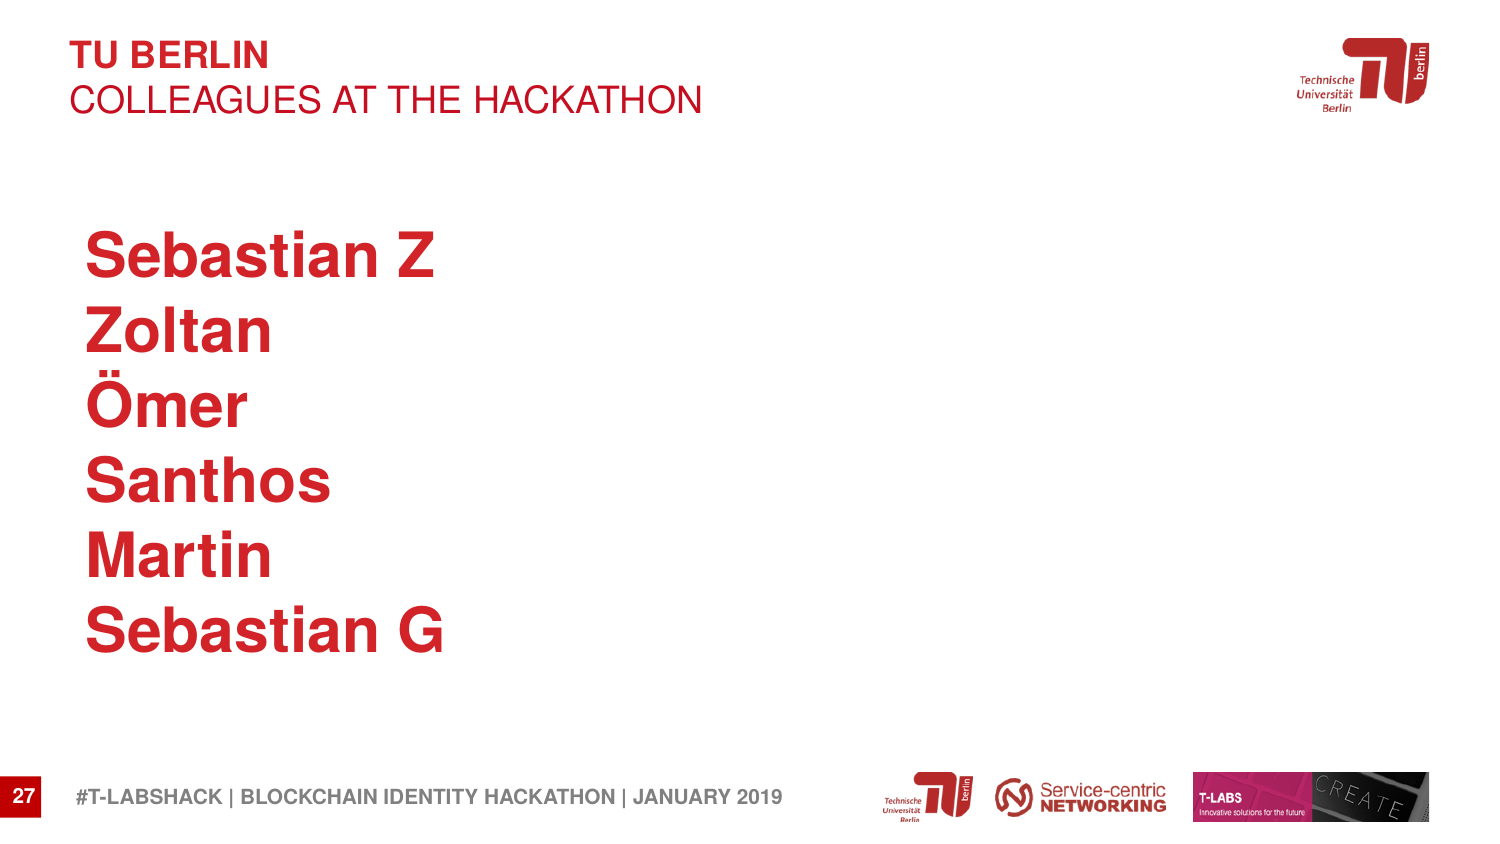

TU Berlin
colleagues at the Hackathon
Sebastian Z
Zoltan
Ömer
Santhos
Martin
Sebastian G